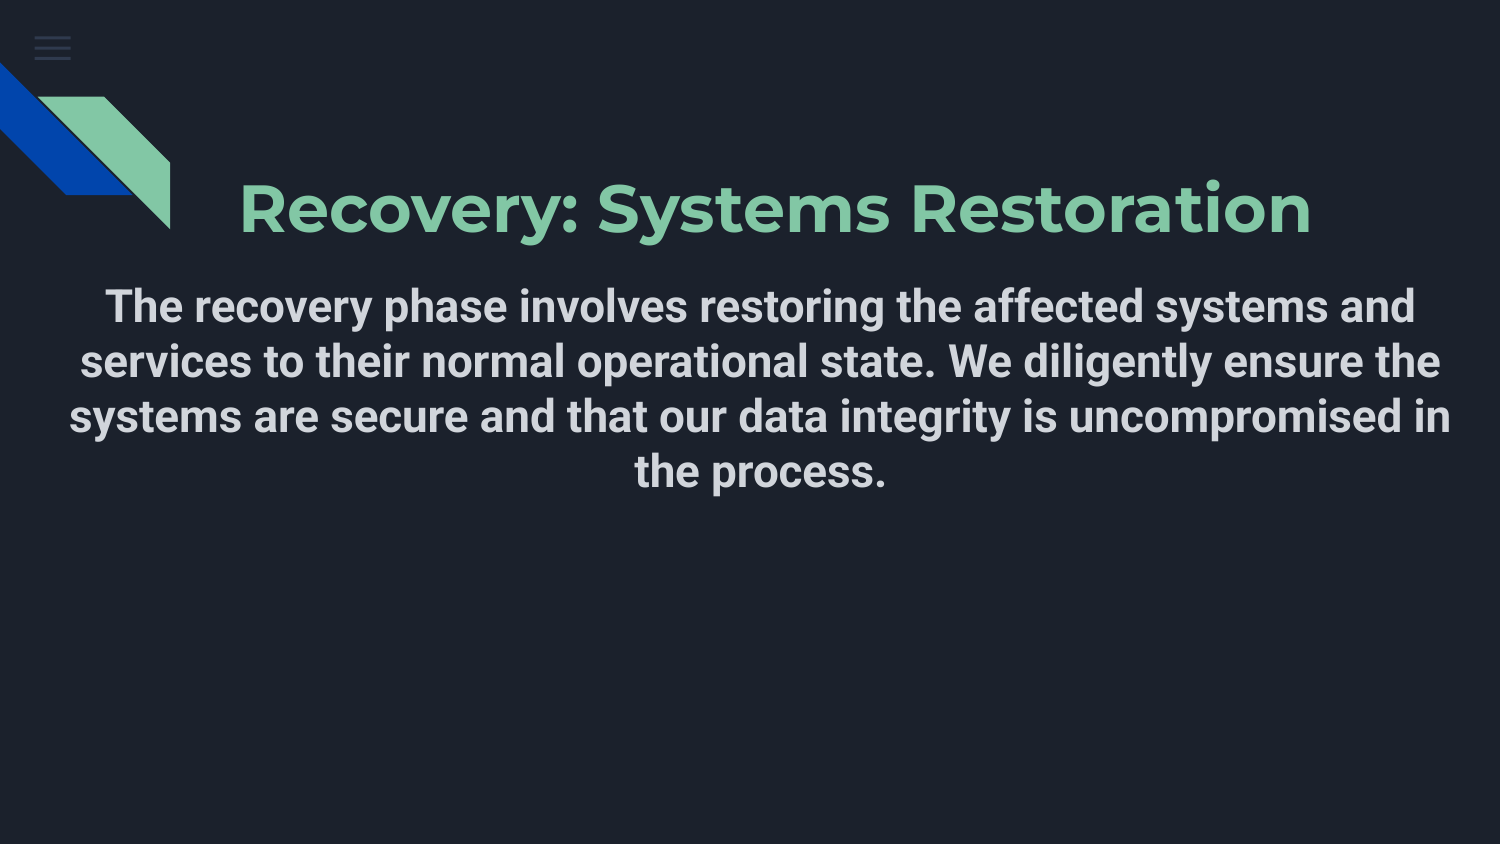

# Recovery: Systems Restoration
The recovery phase involves restoring the affected systems and services to their normal operational state. We diligently ensure the systems are secure and that our data integrity is uncompromised in the process.